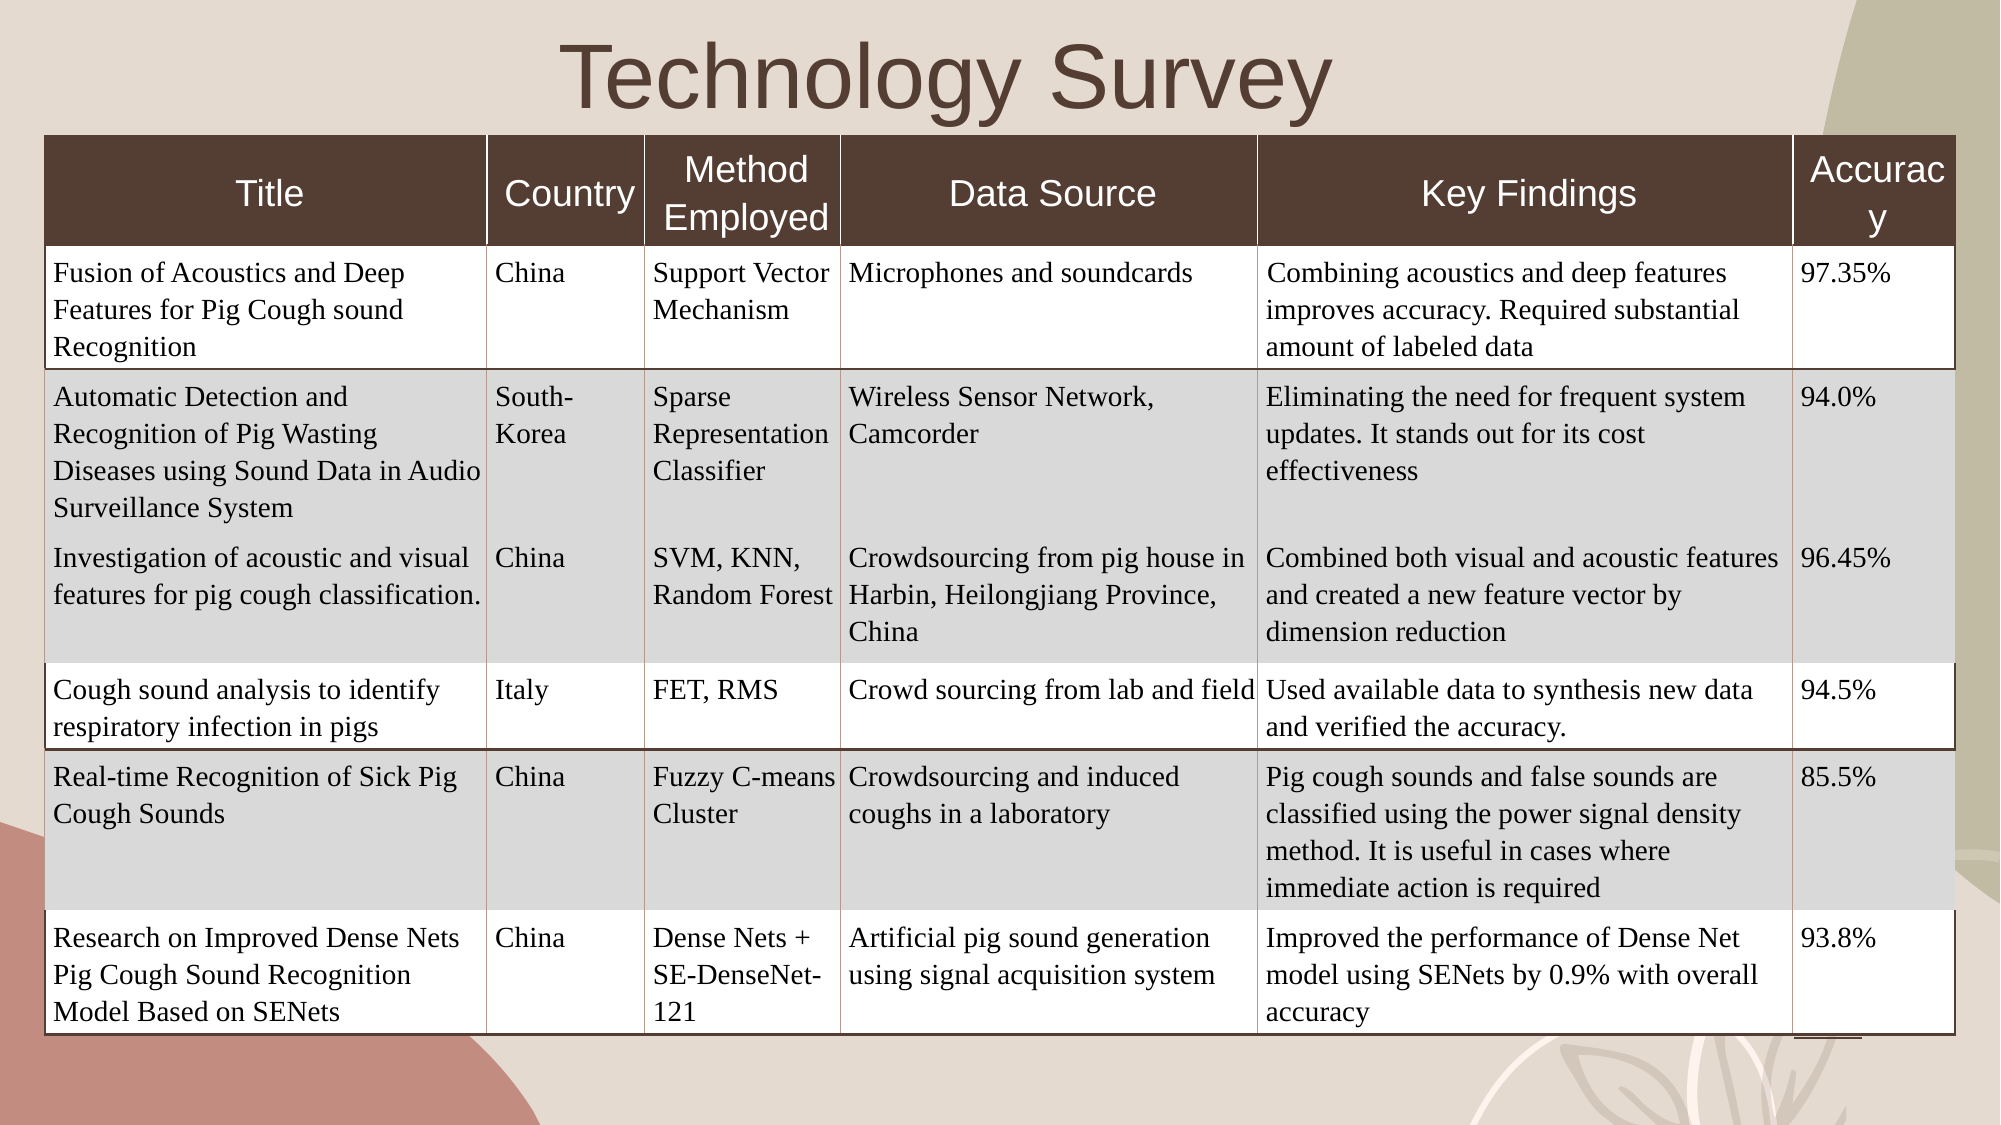

# Technology Survey
| Title | Country | Method Employed | Data Source | Key Findings | Accuracy |
| --- | --- | --- | --- | --- | --- |
| Fusion of Acoustics and Deep Features for Pig Cough sound Recognition | China | Support Vector Mechanism | Microphones and soundcards | Combining acoustics and deep features improves accuracy. Required substantial amount of labeled data | 97.35% |
| Automatic Detection and Recognition of Pig Wasting Diseases using Sound Data in Audio Surveillance System | South-Korea | Sparse Representation Classifier | Wireless Sensor Network, Camcorder | Eliminating the need for frequent system updates. It stands out for its cost effectiveness | 94.0% |
| Investigation of acoustic and visual features for pig cough classification. | China | SVM, KNN, Random Forest | Crowdsourcing from pig house in Harbin, Heilongjiang Province, China | Combined both visual and acoustic features and created a new feature vector by dimension reduction | 96.45% |
| Cough sound analysis to identify respiratory infection in pigs | Italy | FET, RMS | Crowd sourcing from lab and field | Used available data to synthesis new data and verified the accuracy. | 94.5% |
| Real-time Recognition of Sick Pig Cough Sounds | China | Fuzzy C-means Cluster | Crowdsourcing and induced coughs in a laboratory | Pig cough sounds and false sounds are classified using the power signal density method. It is useful in cases where immediate action is required | 85.5% |
| Research on Improved Dense Nets Pig Cough Sound Recognition Model Based on SENets | China | Dense Nets + SE-DenseNet-121 | Artificial pig sound generation using signal acquisition system | Improved the performance of Dense Net model using SENets by 0.9% with overall accuracy | 93.8% |